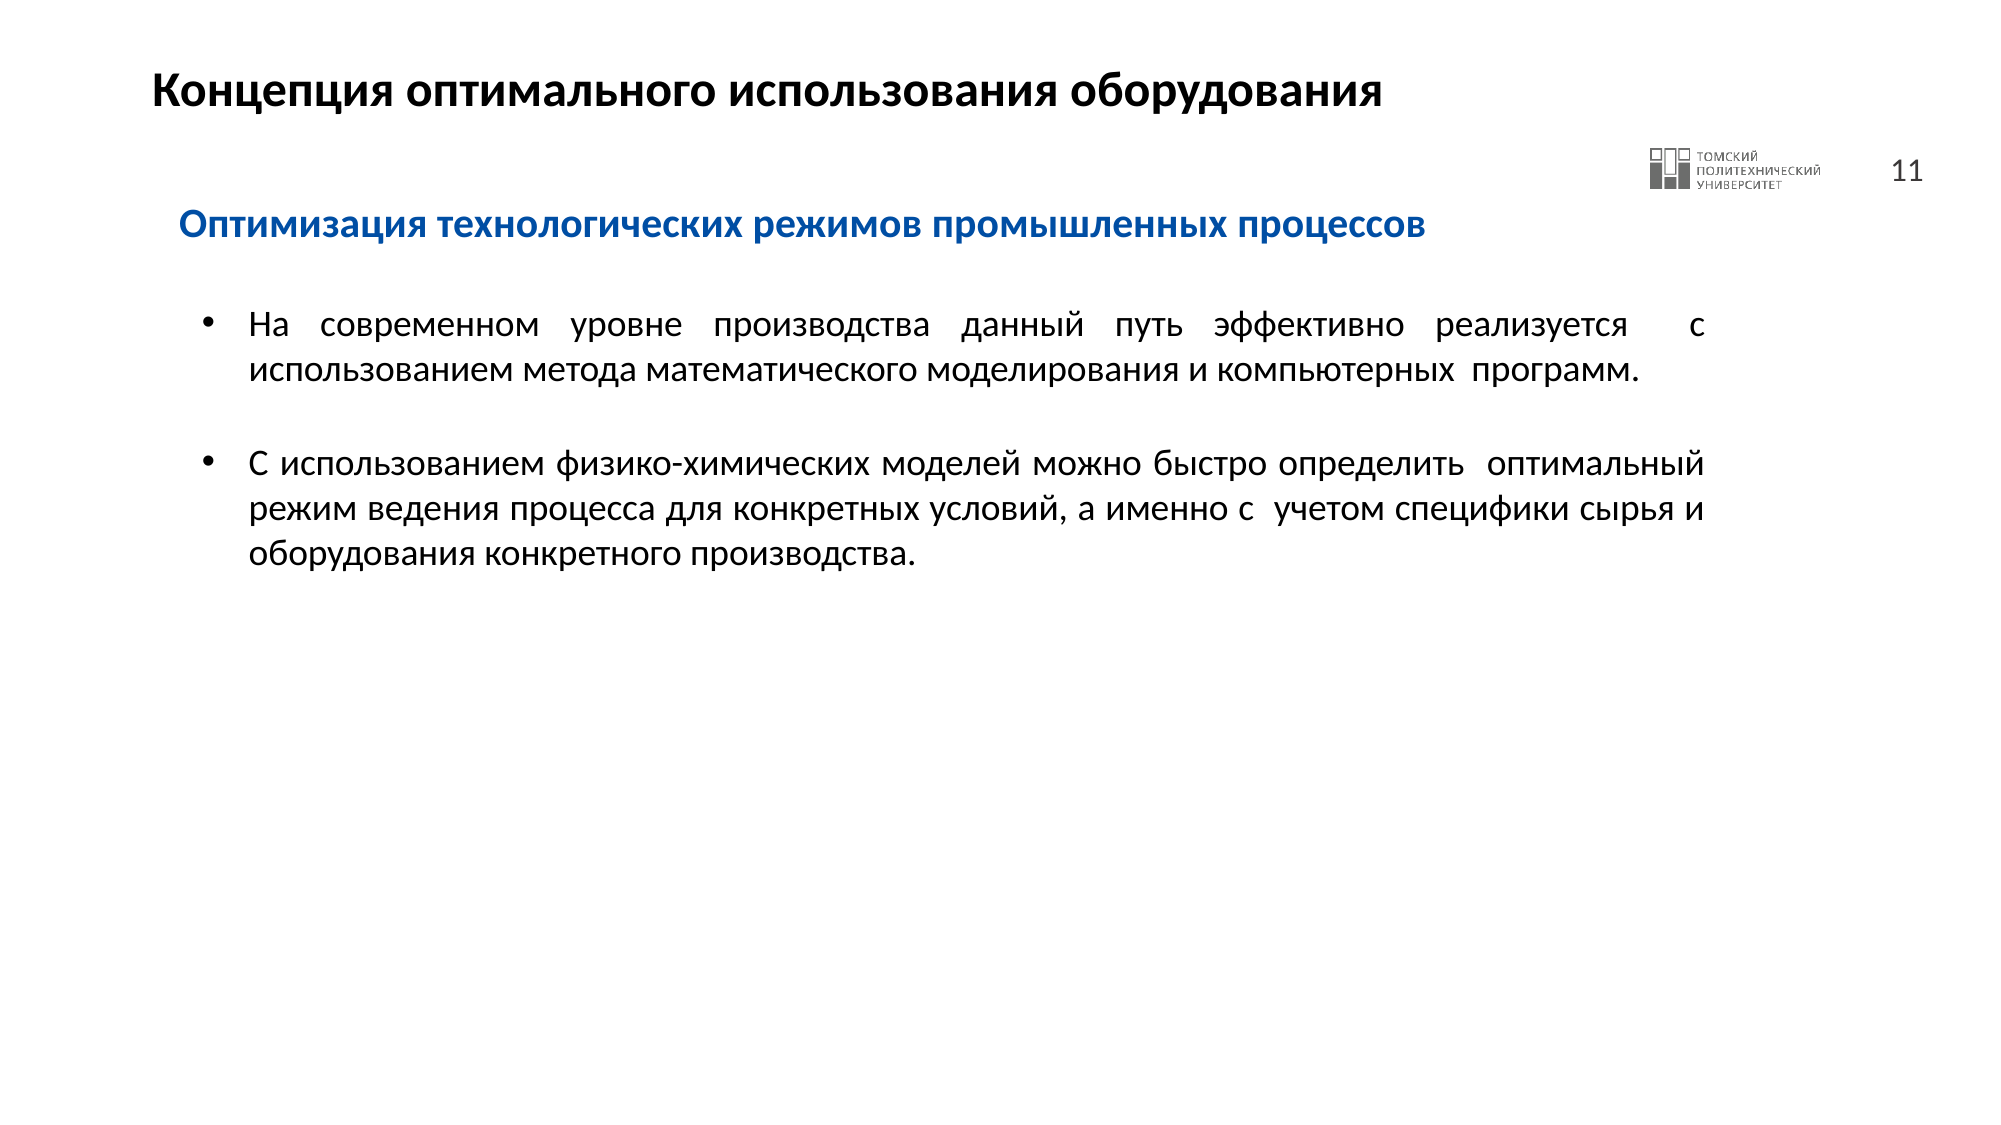

# Концепция оптимального использования оборудования
Оптимизация технологических режимов промышленных процессов
На современном уровне производства данный путь эффективно реализуется  с использованием метода математического моделирования и компьютерных  программ.

С использованием физико-химических моделей можно быстро определить  оптимальный режим ведения процесса для конкретных условий, а именно с  учетом специфики сырья и оборудования конкретного производства.